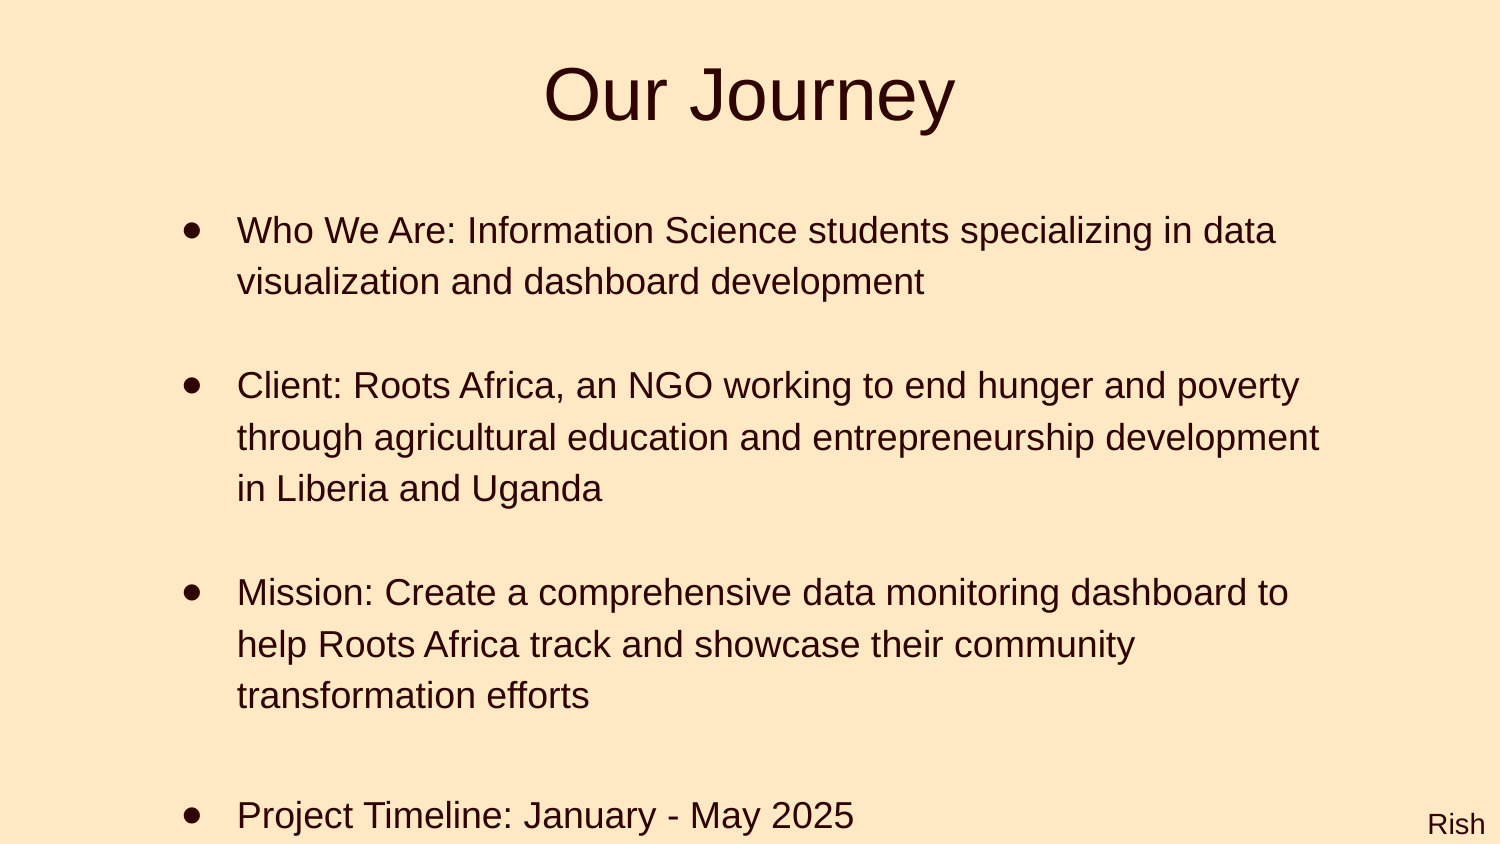

# Our Journey
Who We Are: Information Science students specializing in data visualization and dashboard development

Client: Roots Africa, an NGO working to end hunger and poverty through agricultural education and entrepreneurship development in Liberia and Uganda

Mission: Create a comprehensive data monitoring dashboard to help Roots Africa track and showcase their community transformation efforts

Project Timeline: January - May 2025
Rish